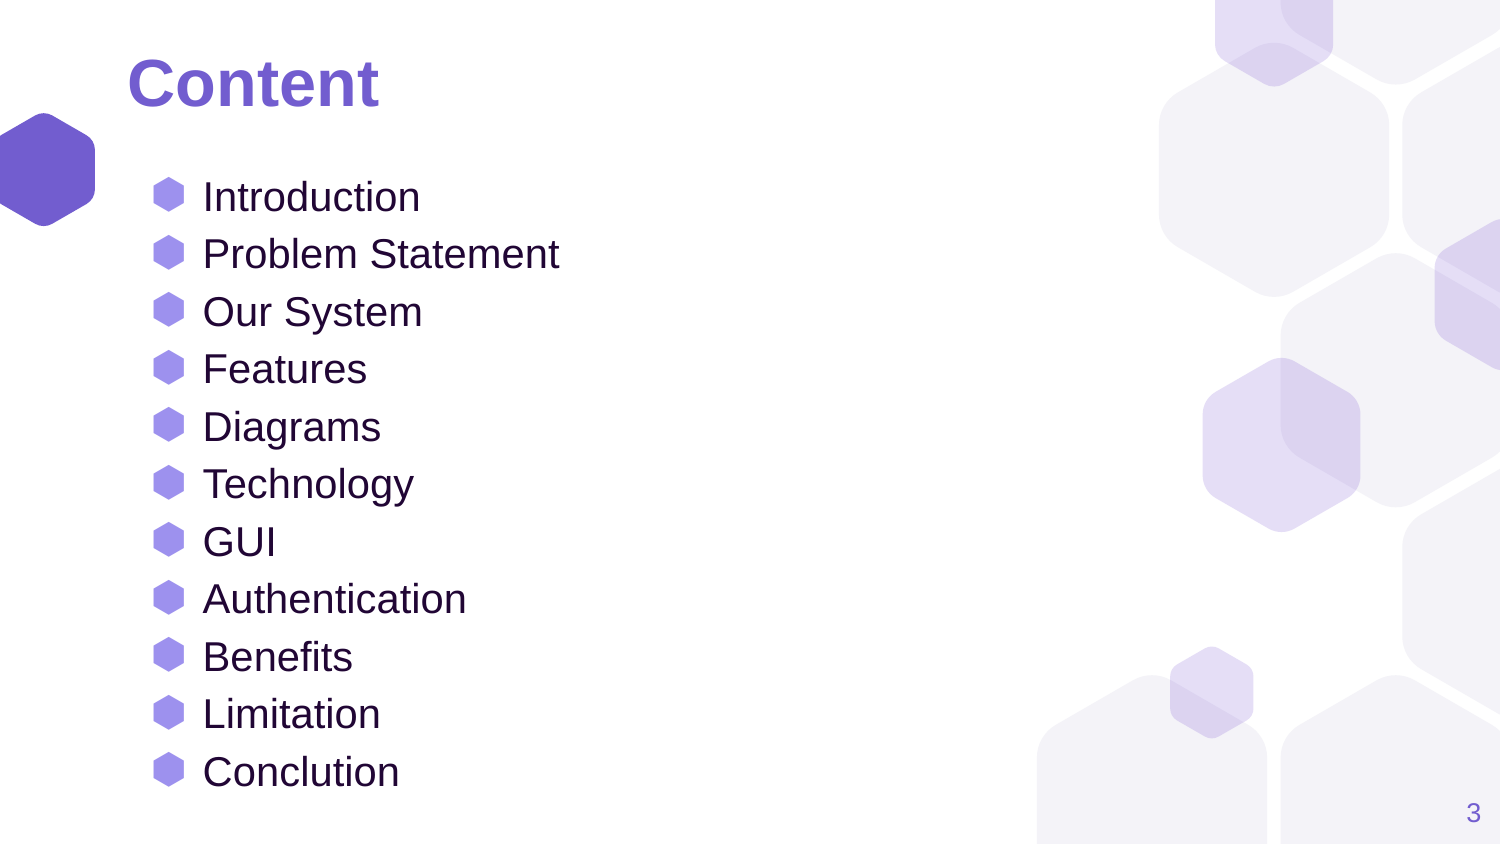

# Content
Introduction
Problem Statement
Our System
Features
Diagrams
Technology
GUI
Authentication
Benefits
Limitation
Conclution
3